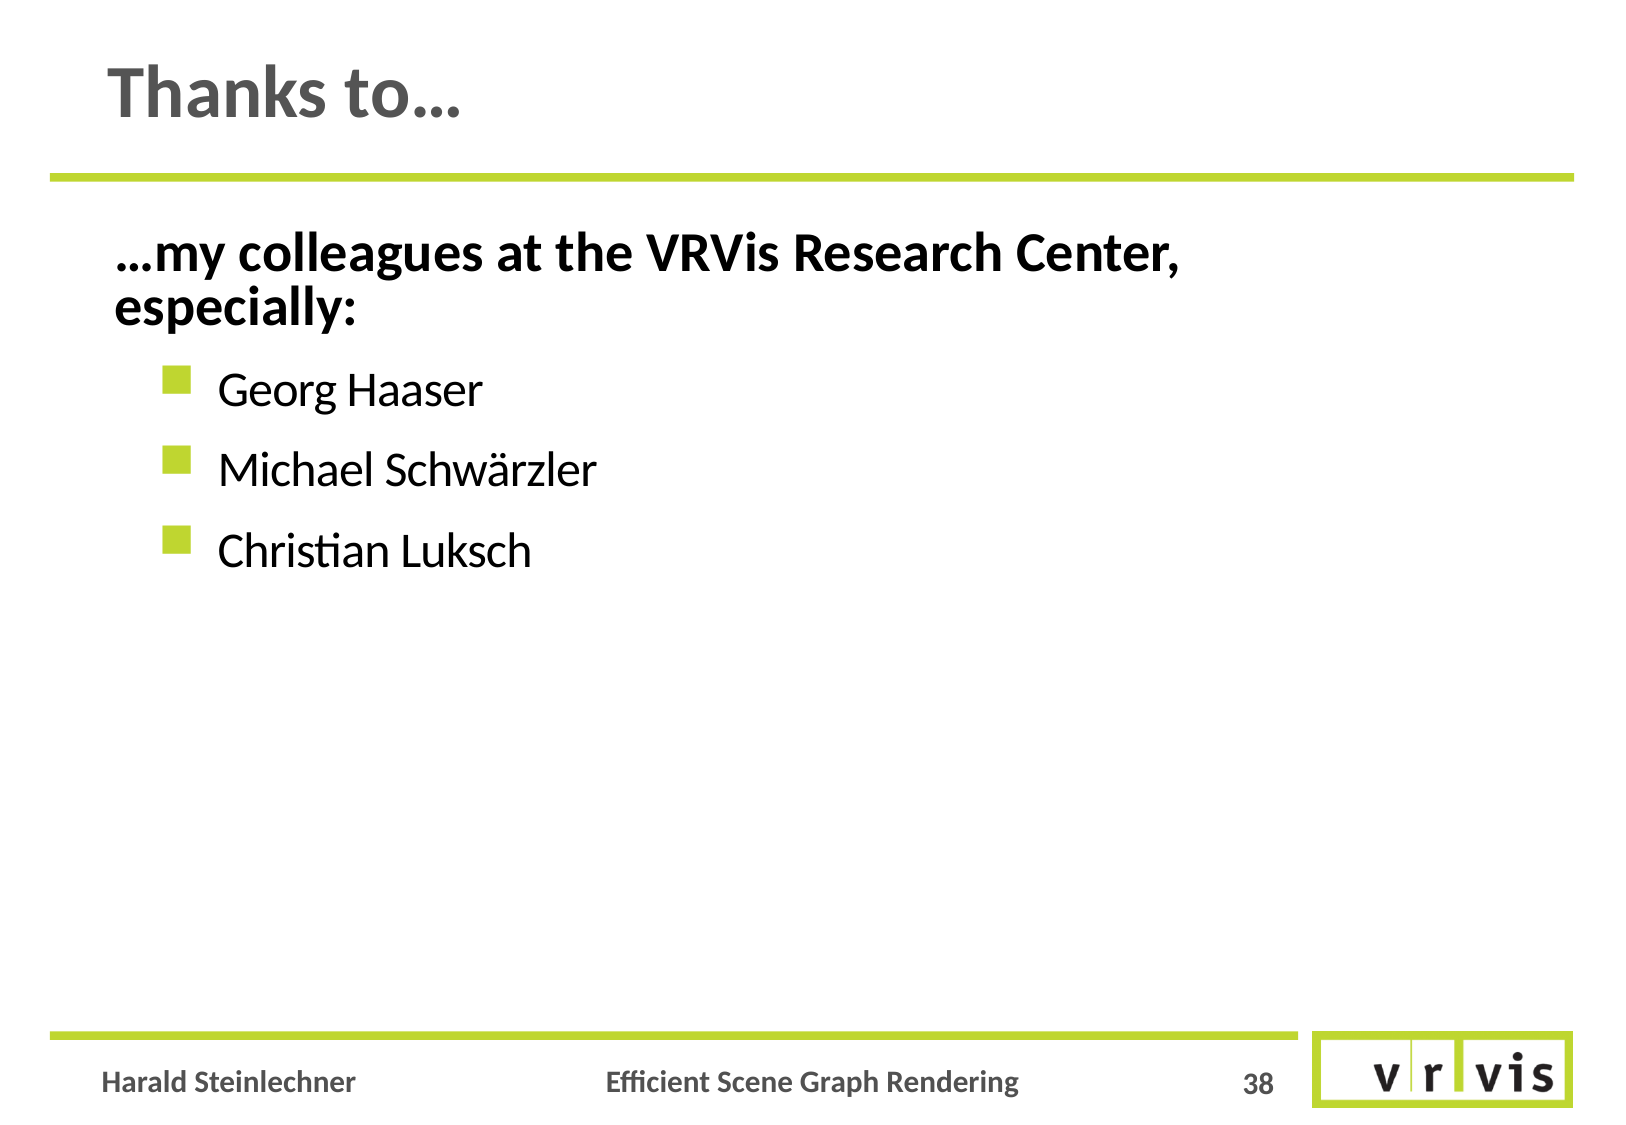

# Thanks to…
…my colleagues at the VRVis Research Center,
especially:
Georg Haaser
Michael Schwärzler
Christian Luksch
38